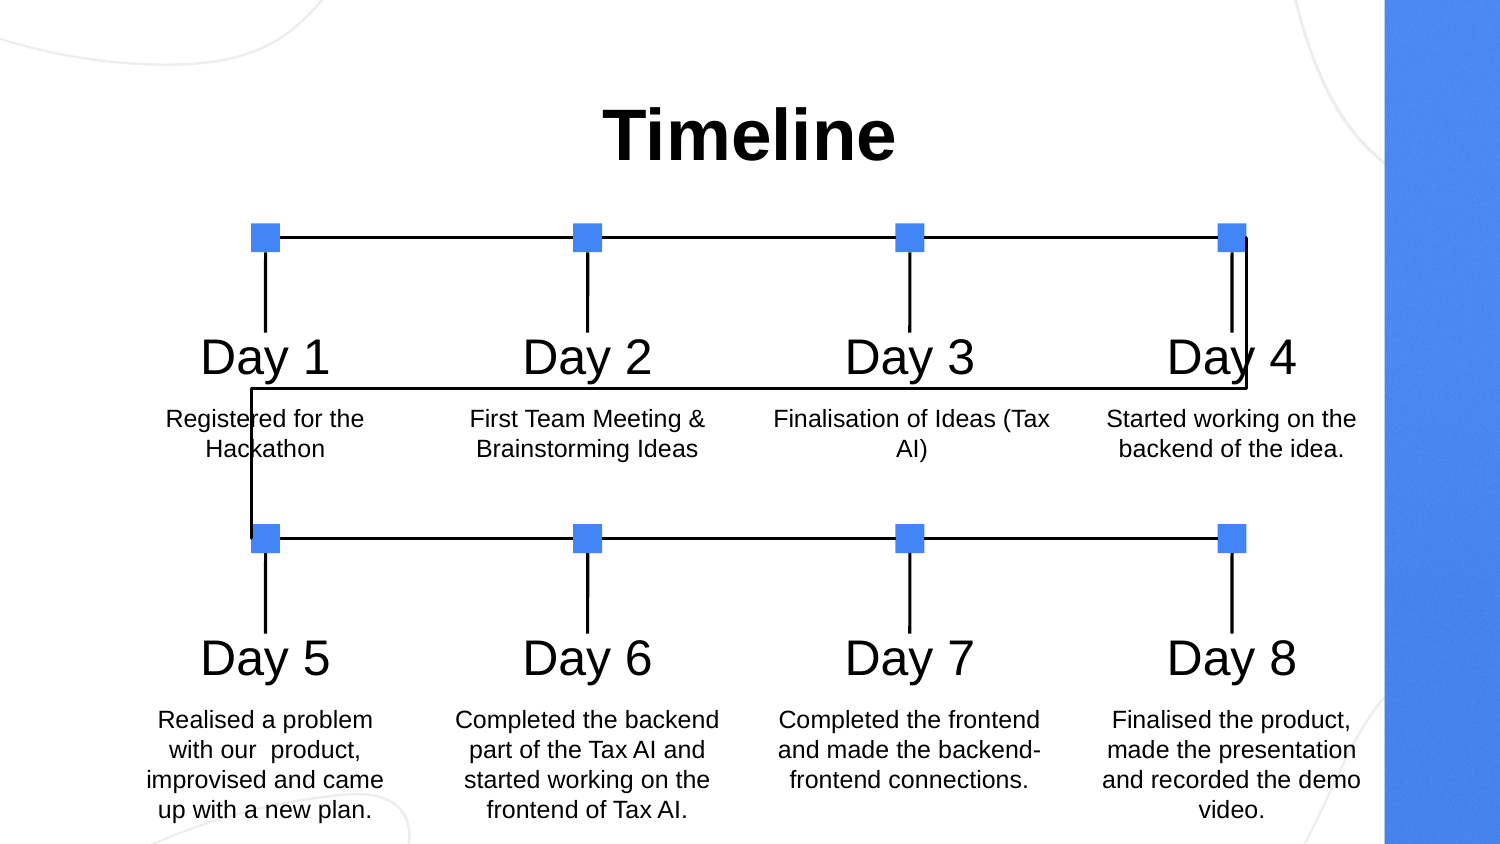

# Timeline

Day 1
Day 2
Day 3
Day 4
Registered for the Hackathon
First Team Meeting & Brainstorming Ideas
Started working on the backend of the idea.
Finalisation of Ideas (Tax AI)

Day 5
Day 6
Day 7
Day 8
Realised a problem with our  product, improvised and came up with a new plan.
Completed the backend part of the Tax AI and started working on the frontend of Tax AI.
Completed the frontend and made the backend-frontend connections.
Finalised the product, made the presentation and recorded the demo video.